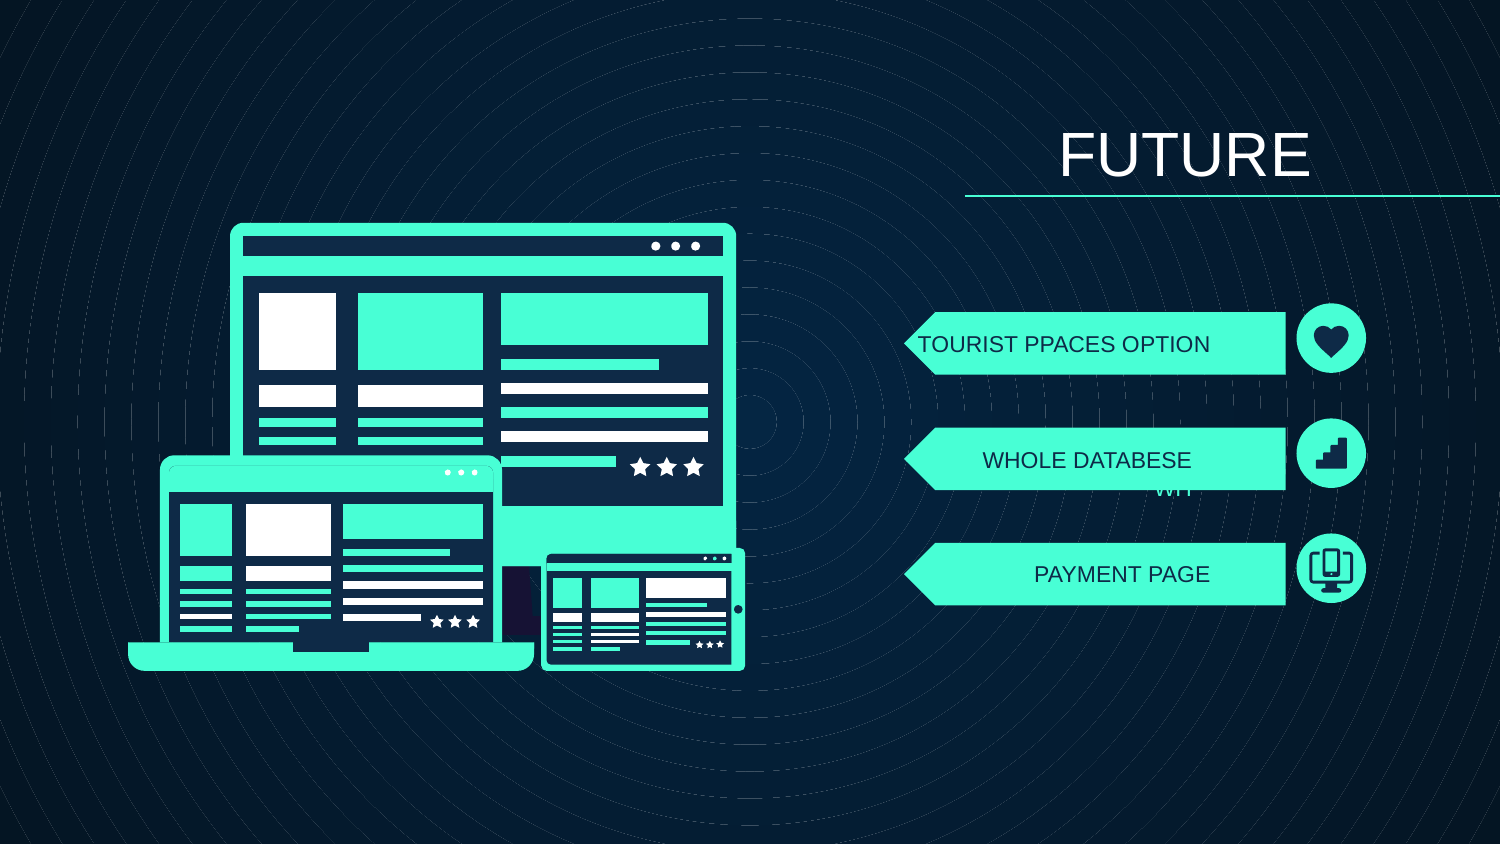

FUTURE

# TOURIST PPACES OPTION

WHOLE DATABESE
WH

PAYMENT PAGE